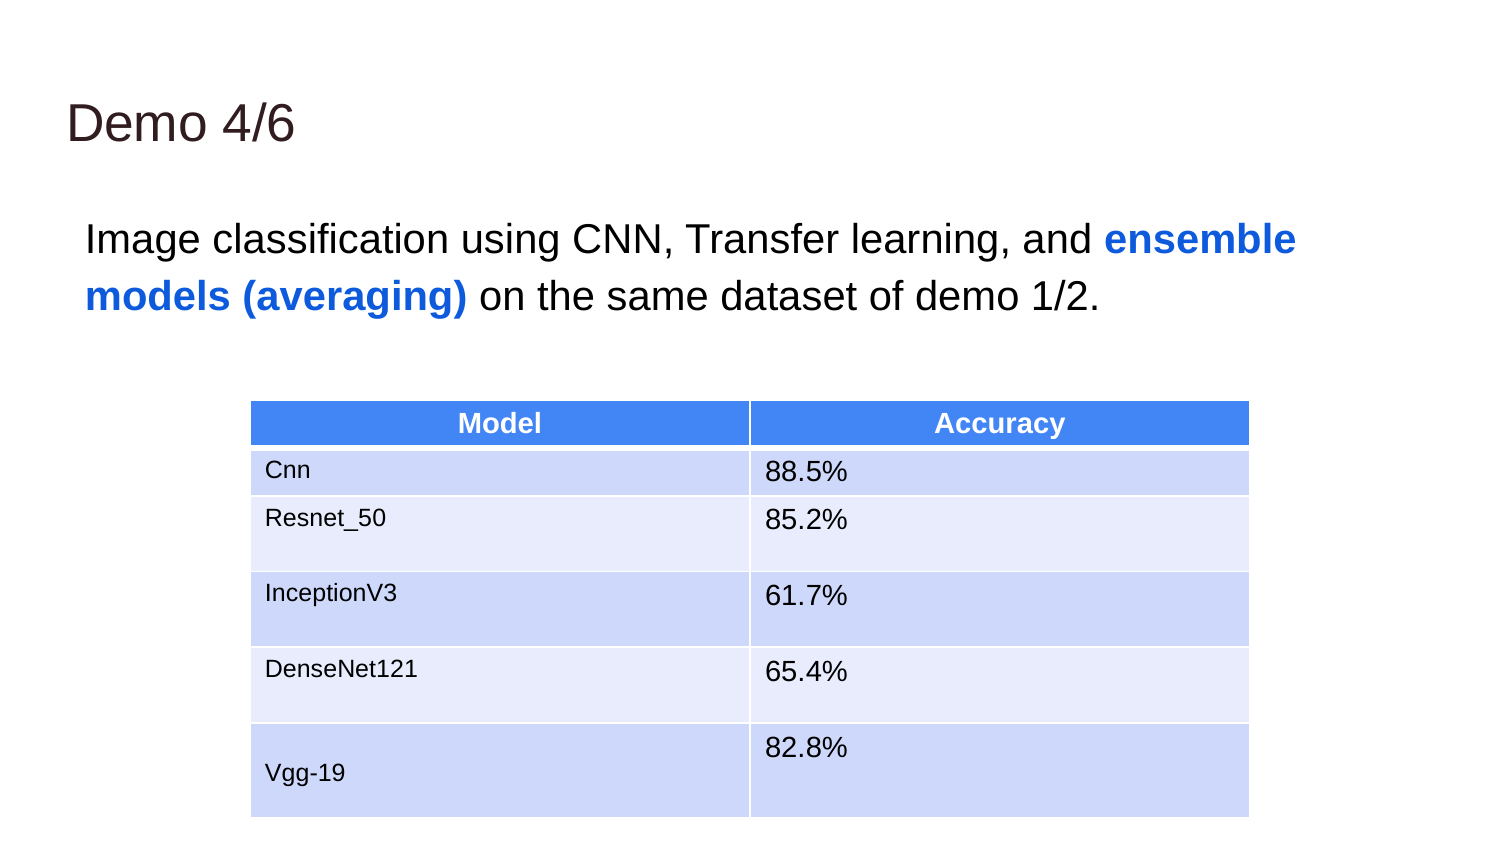

# Demo 4/6
Image classification using CNN, Transfer learning, and ensemble models (averaging) on the same dataset of demo 1/2.

| Model | Accuracy |
| --- | --- |
| Cnn | 88.5% |
| Resnet\_50 | 85.2% |
| InceptionV3 | 61.7% |
| DenseNet121 | 65.4% |
| Vgg-19 | 82.8% |